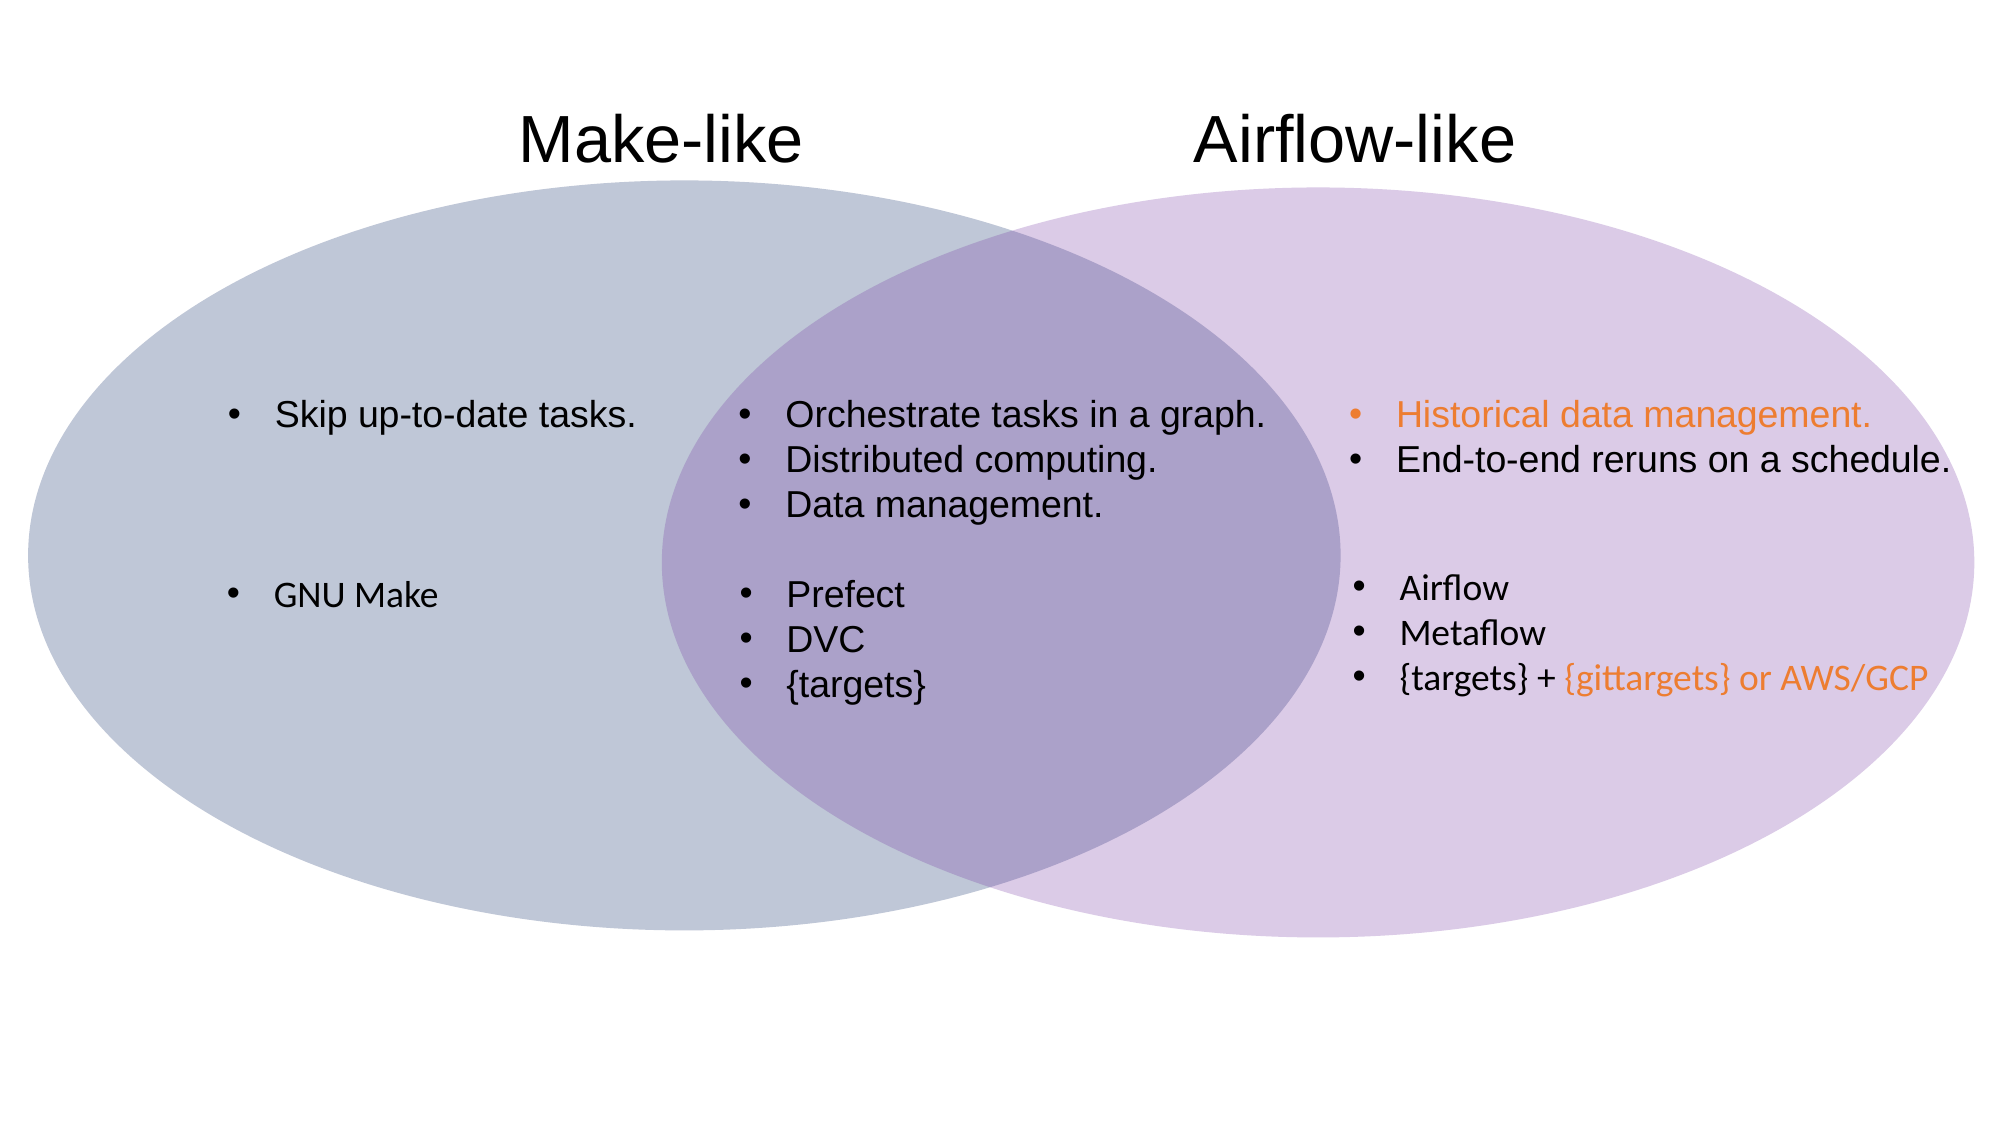

Make-like
Airflow-like

Skip up-to-date tasks.

Orchestrate tasks in a graph.
Distributed computing.
Data management.
Historical data management.
End-to-end reruns on a schedule.

Airflow
Metaflow
{targets} + {gittargets} or AWS/GCP
GNU Make

Prefect
DVC
{targets}